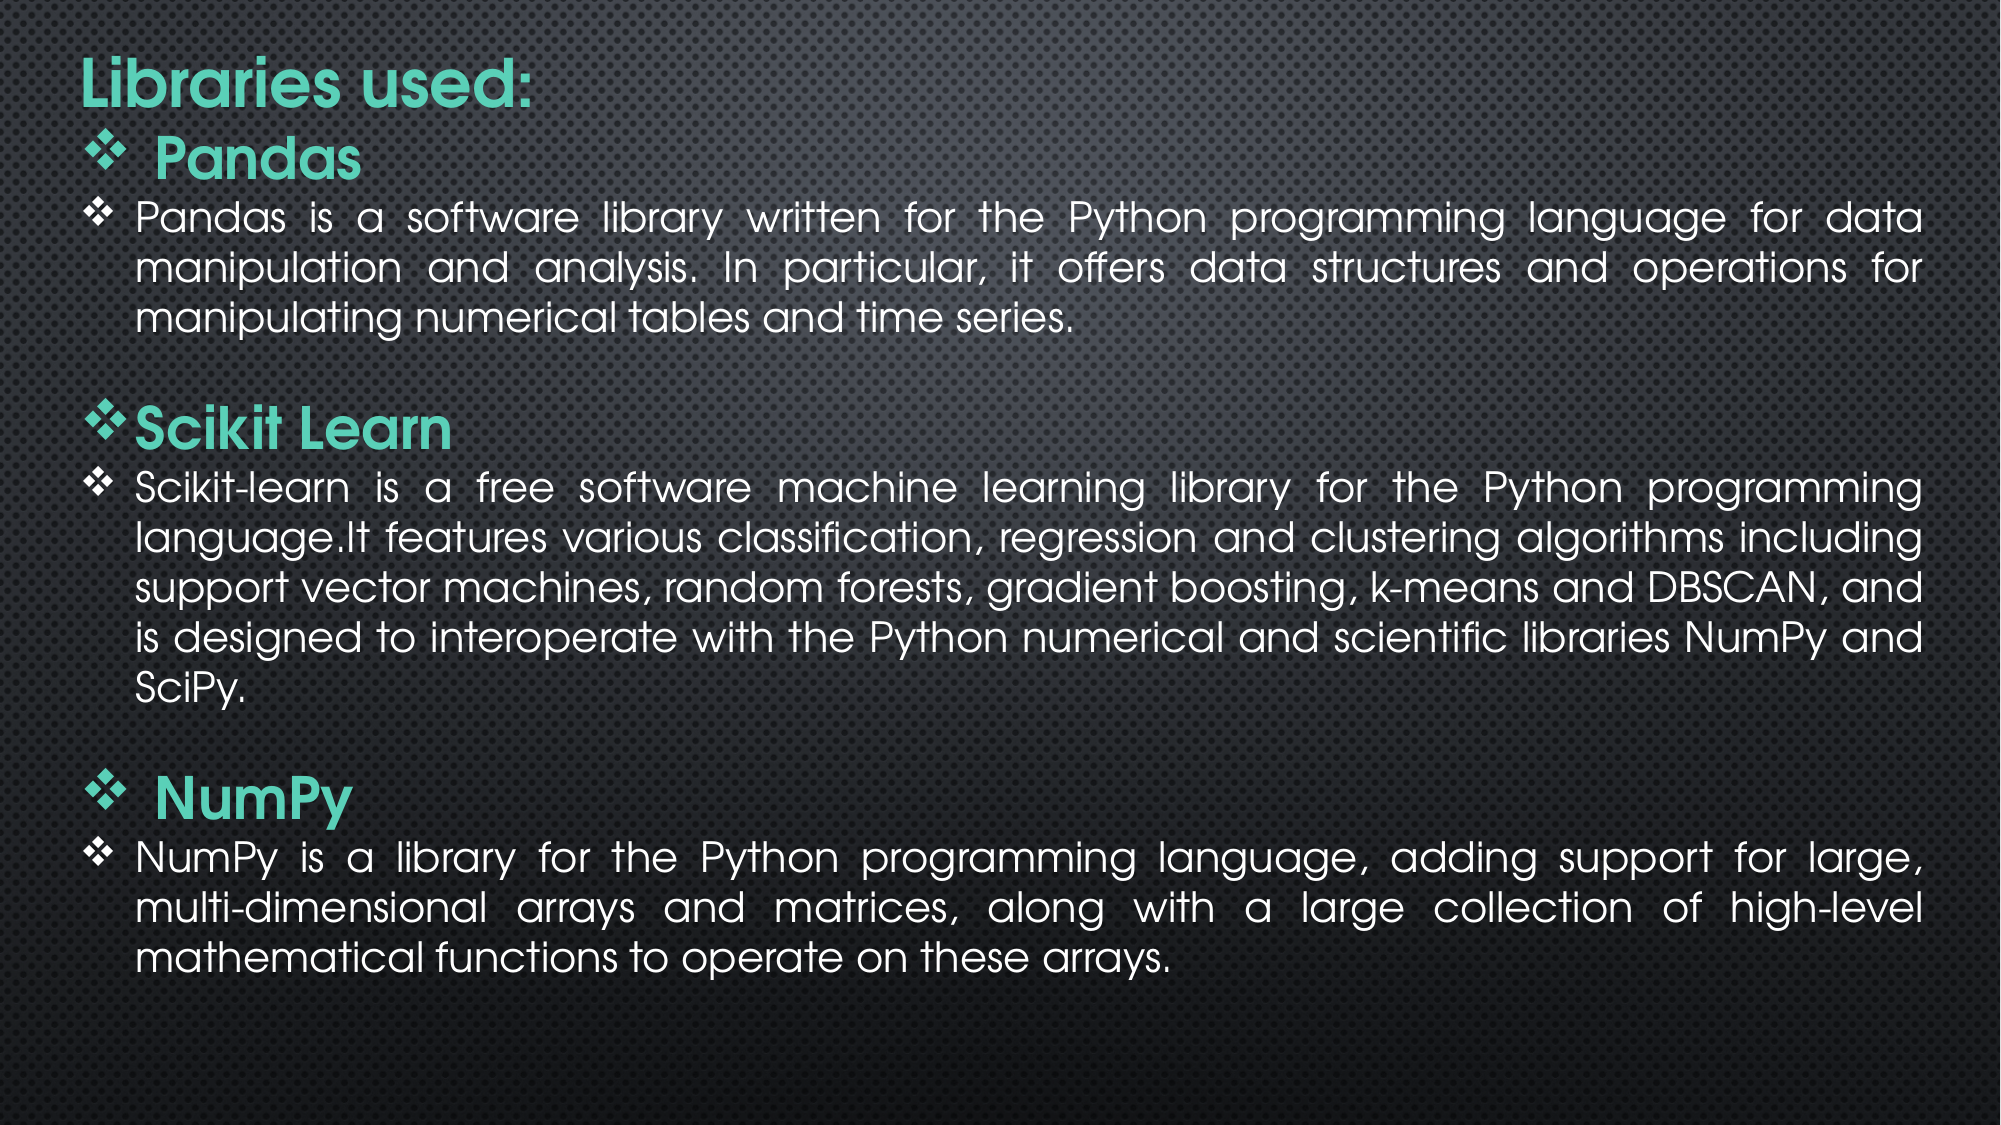

Libraries used:
Pandas
Pandas is a software library written for the Python programming language for data manipulation and analysis. In particular, it offers data structures and operations for manipulating numerical tables and time series.

Scikit Learn
Scikit-learn is a free software machine learning library for the Python programming language.It features various classification, regression and clustering algorithms including support vector machines, random forests, gradient boosting, k-means and DBSCAN, and is designed to interoperate with the Python numerical and scientific libraries NumPy and SciPy.

NumPy
NumPy is a library for the Python programming language, adding support for large, multi-dimensional arrays and matrices, along with a large collection of high-level mathematical functions to operate on these arrays.